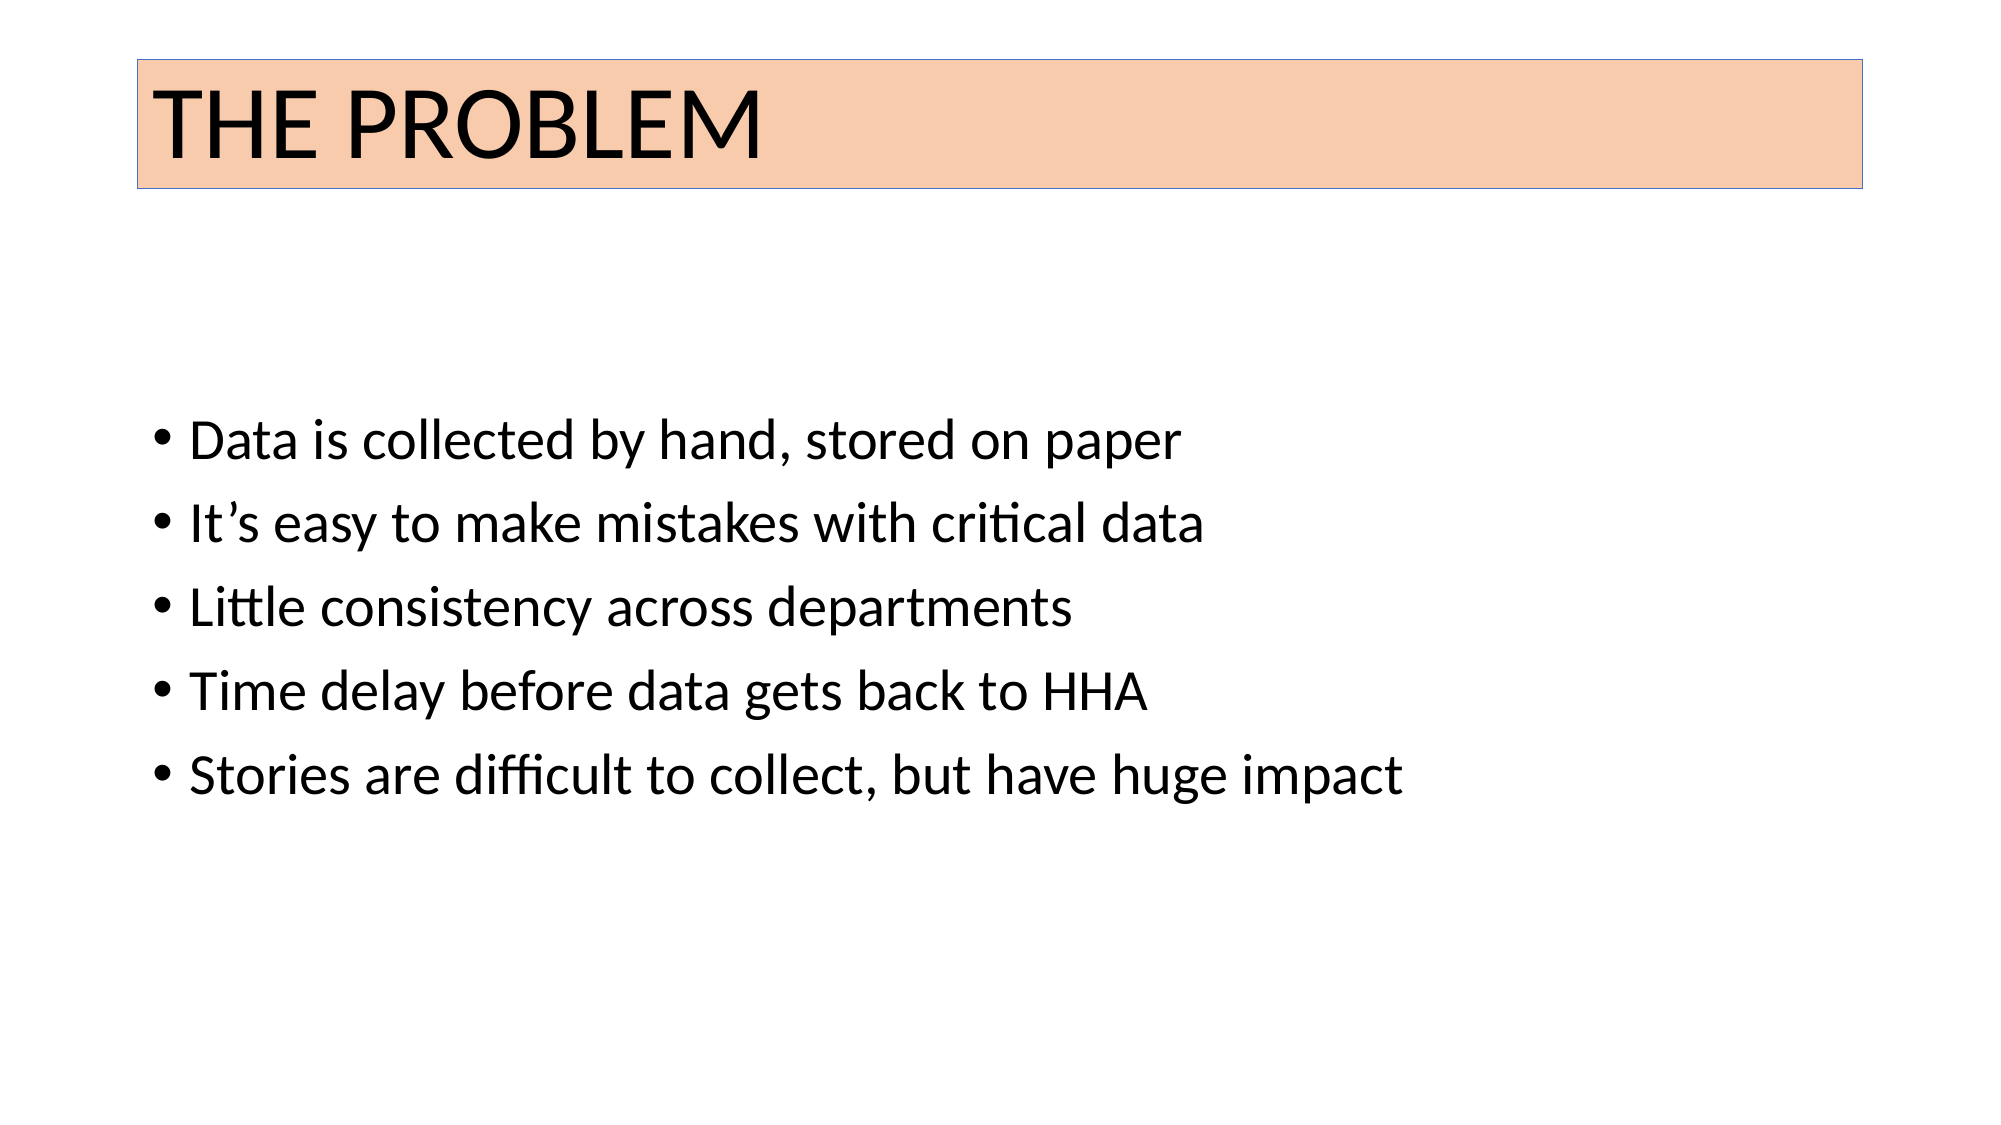

# THE PROBLEM
Data is collected by hand, stored on paper
It’s easy to make mistakes with critical data
Little consistency across departments
Time delay before data gets back to HHA
Stories are difficult to collect, but have huge impact